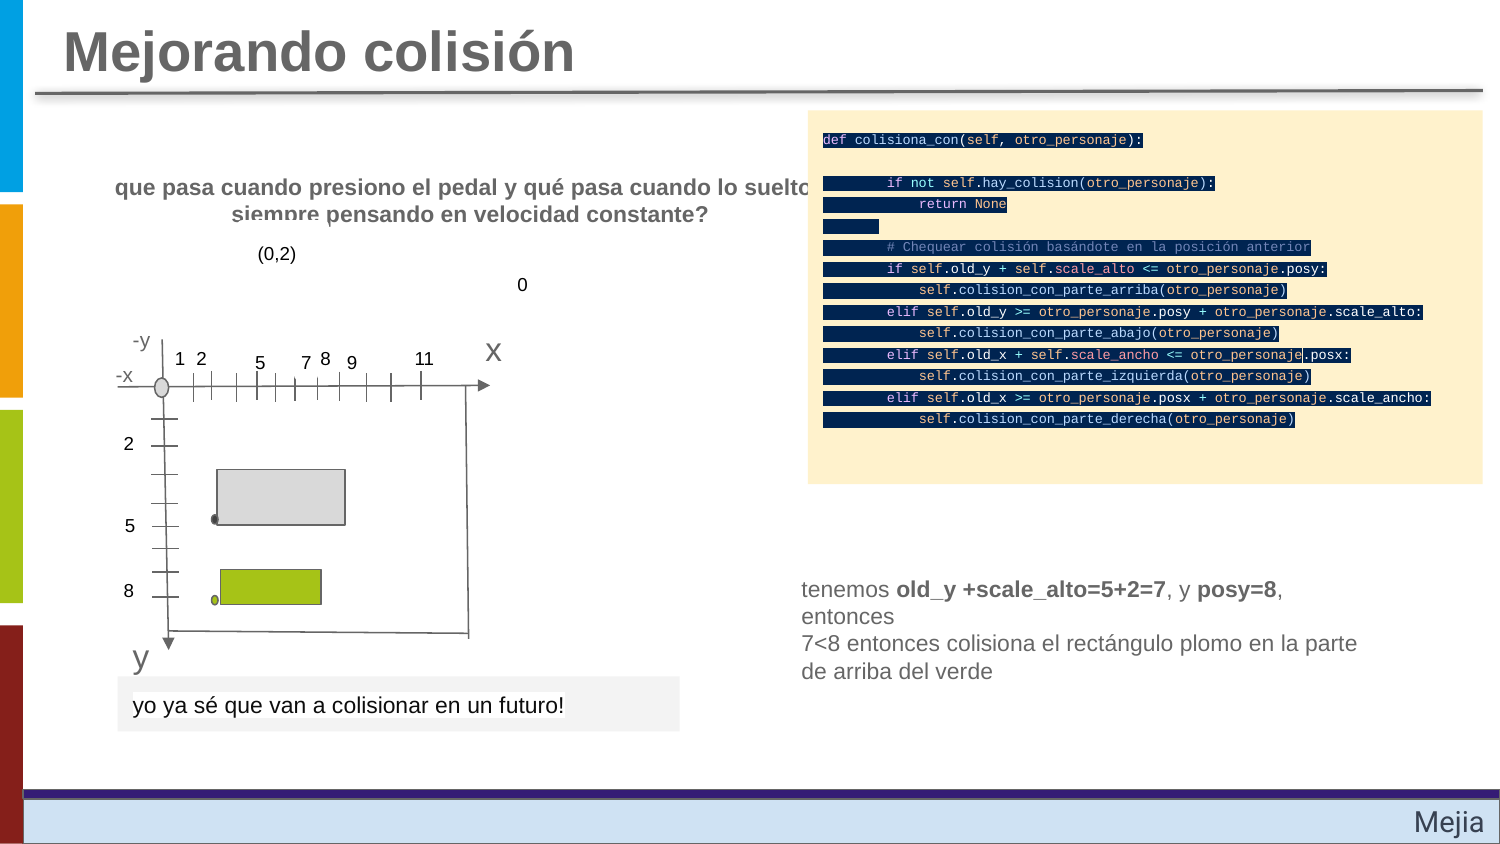

Mejorando colisión

def colisiona_con(self, otro_personaje):

        if not self.hay_colision(otro_personaje):
            return None

        # Chequear colisión basándote en la posición anterior
        if self.old_y + self.scale_alto <= otro_personaje.posy:
            self.colision_con_parte_arriba(otro_personaje)
        elif self.old_y >= otro_personaje.posy + otro_personaje.scale_alto:
            self.colision_con_parte_abajo(otro_personaje)
        elif self.old_x + self.scale_ancho <= otro_personaje.posx:
            self.colision_con_parte_izquierda(otro_personaje)
        elif self.old_x >= otro_personaje.posx + otro_personaje.scale_ancho:
            self.colision_con_parte_derecha(otro_personaje)

que pasa cuando presiono el pedal y qué pasa cuando lo suelto,
 siempre pensando en velocidad constante?

(0,2)
0
x
-y
-x
1
11
2
8
5
7
9

2

5
tenemos old_y +scale_alto=5+2=7, y posy=8, entonces
7<8 entonces colisiona el rectángulo plomo en la parte de arriba del verde

8

y

yo ya sé que van a colisionar en un futuro!

Mejia